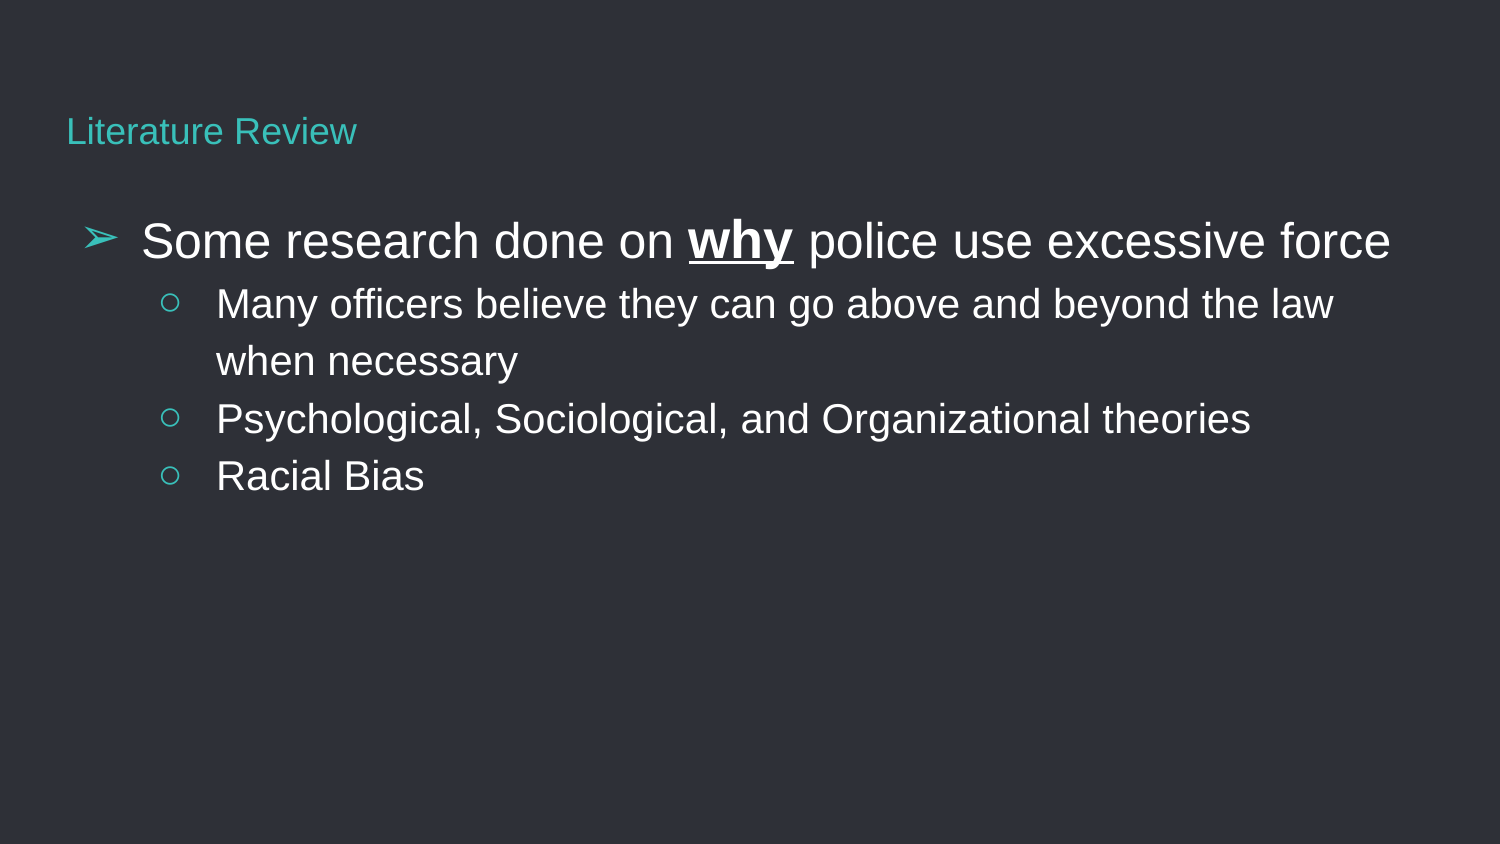

# Literature Review
Some research done on why police use excessive force
Many officers believe they can go above and beyond the law when necessary
Psychological, Sociological, and Organizational theories
Racial Bias